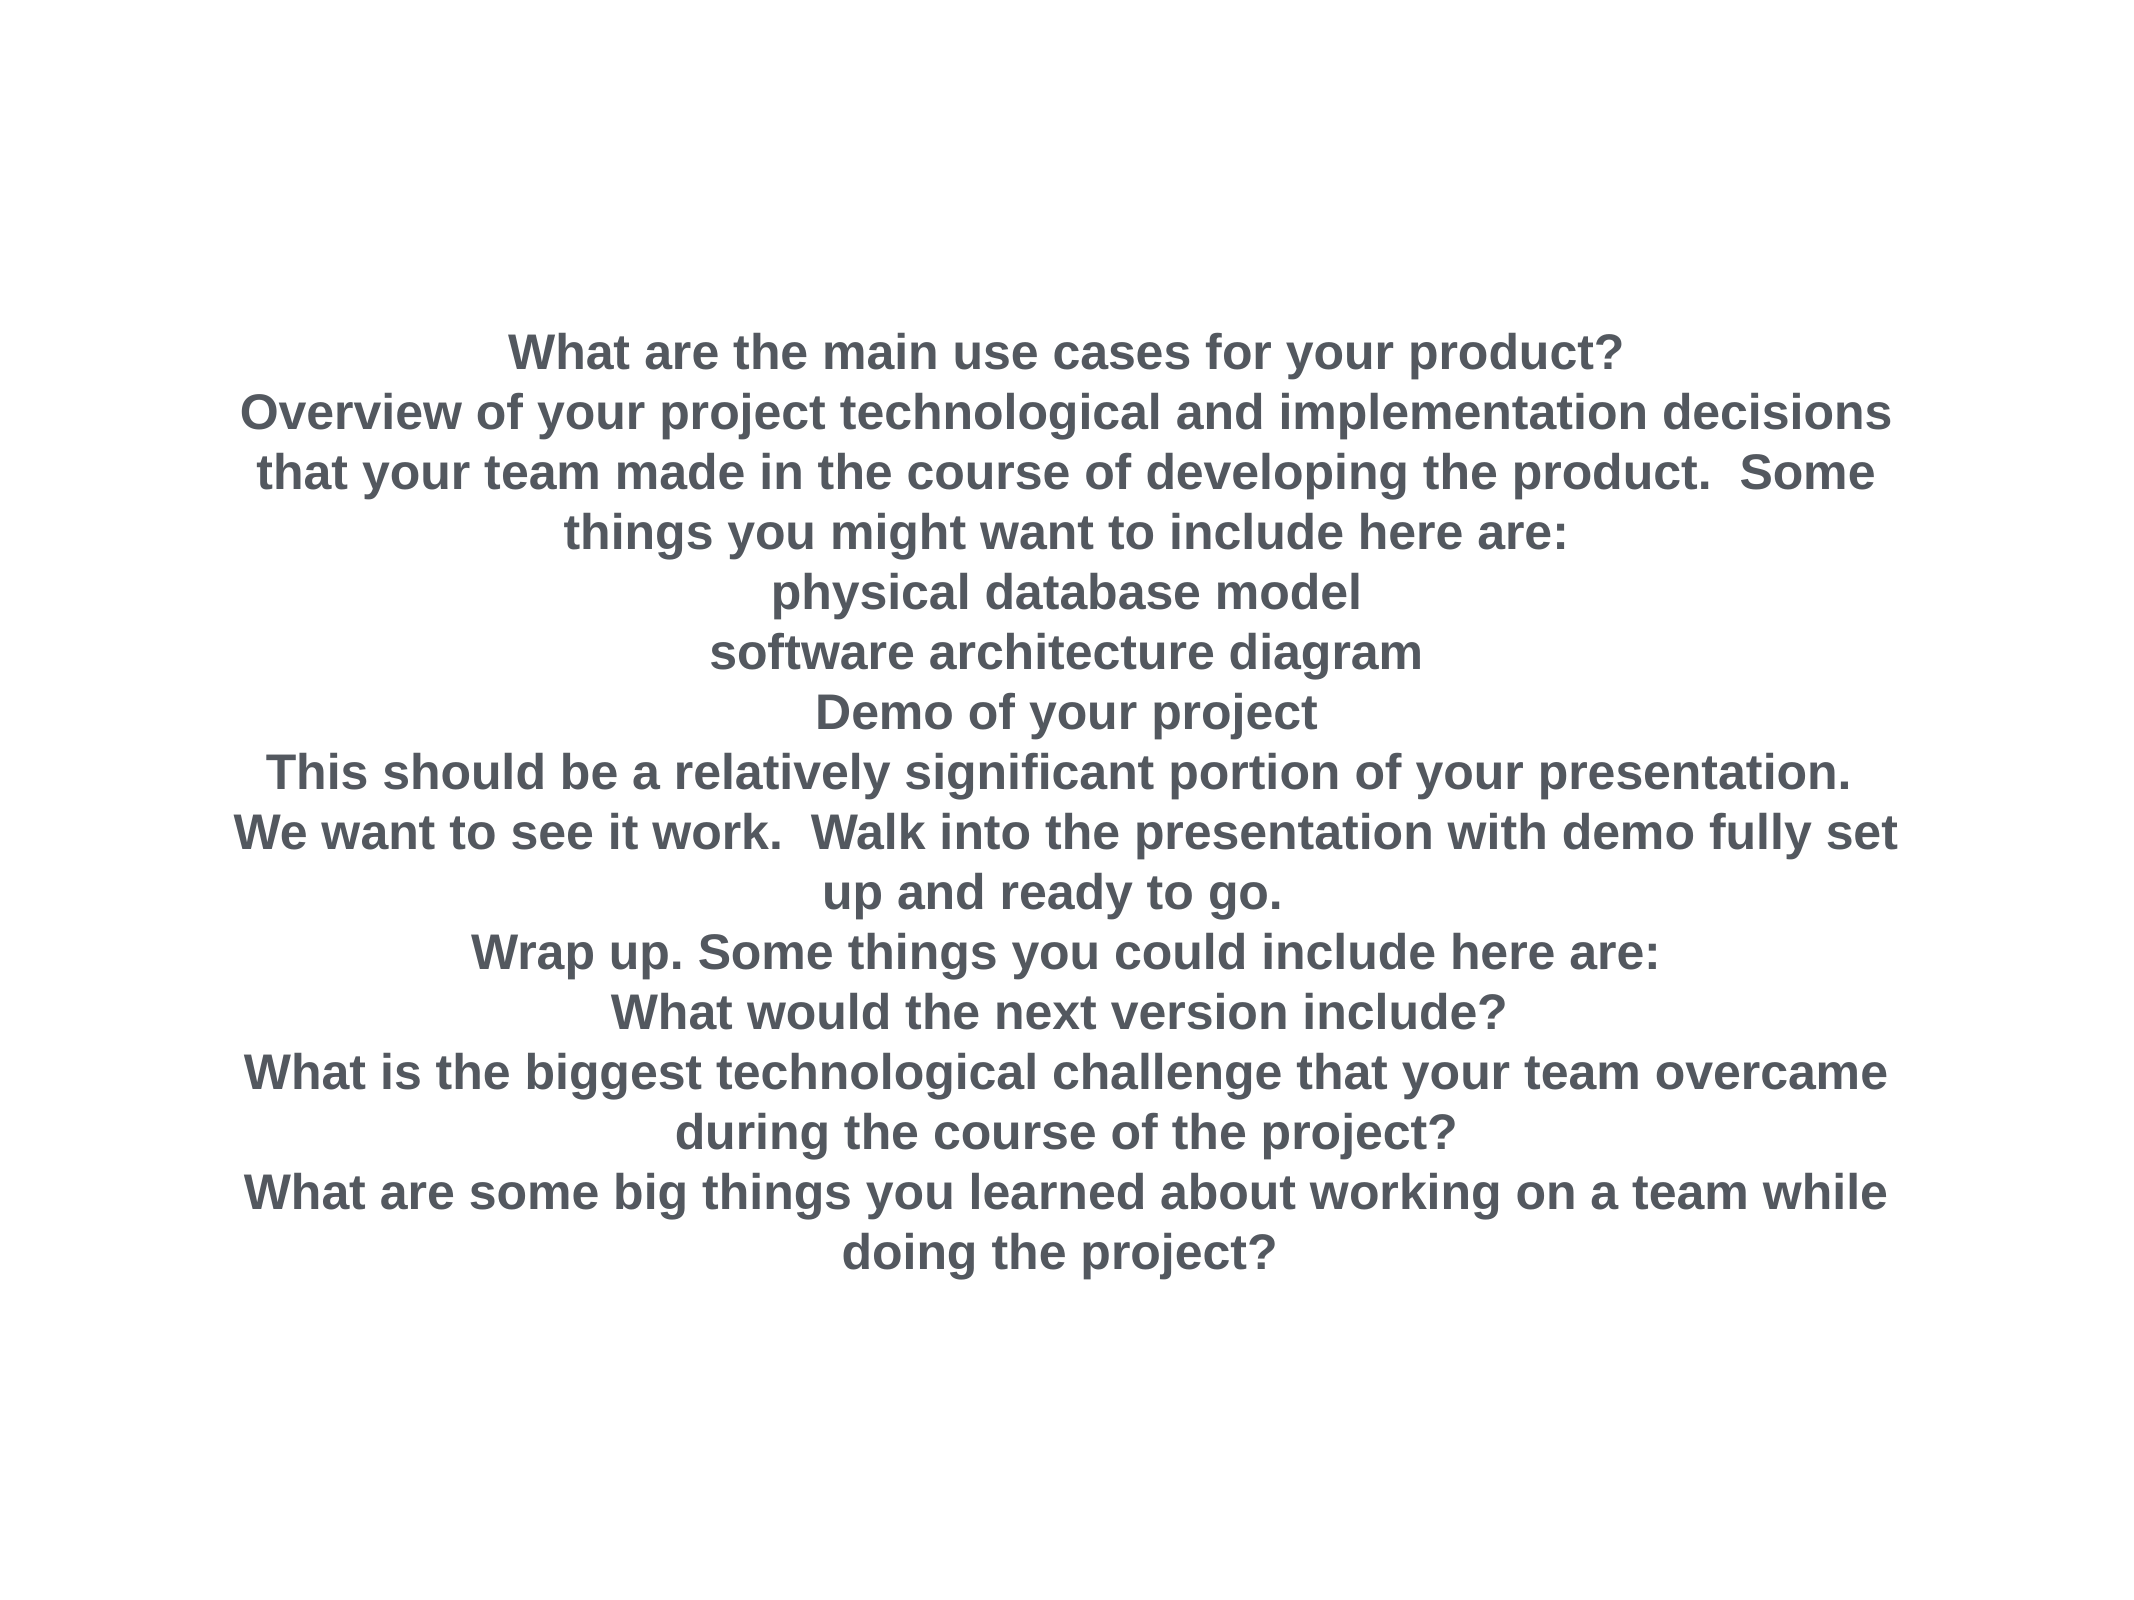

What are the main use cases for your product?
Overview of your project technological and implementation decisions that your team made in the course of developing the product.  Some things you might want to include here are:
physical database model
software architecture diagram
Demo of your project
This should be a relatively significant portion of your presentation.  We want to see it work.  Walk into the presentation with demo fully set up and ready to go.
Wrap up. Some things you could include here are:
What would the next version include?
What is the biggest technological challenge that your team overcame during the course of the project?
What are some big things you learned about working on a team while doing the project?